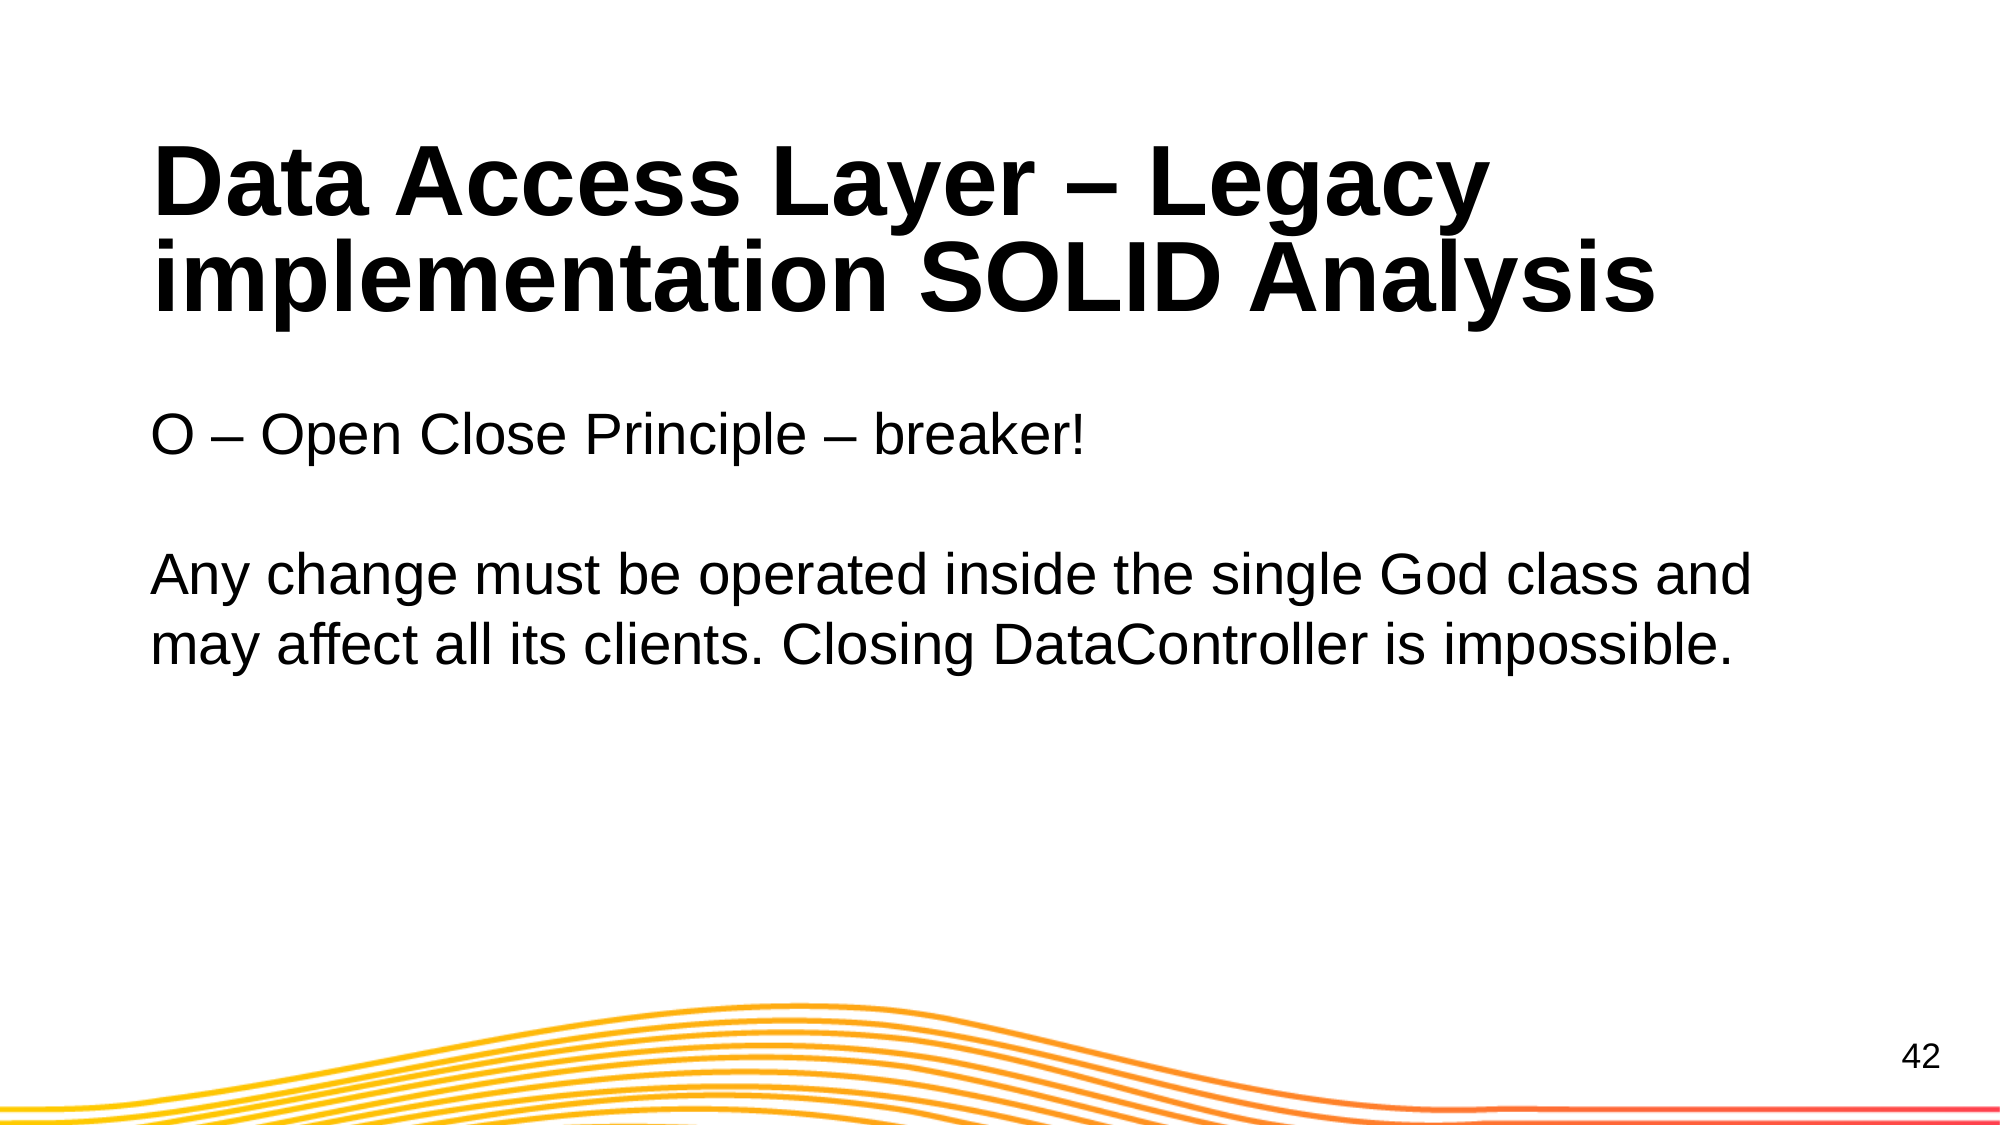

Data Access Layer – Legacy implementation SOLID Analysis

O – Open Close Principle – breaker!

Any change must be operated inside the single God class and may affect all its clients. Closing DataController is impossible.

42